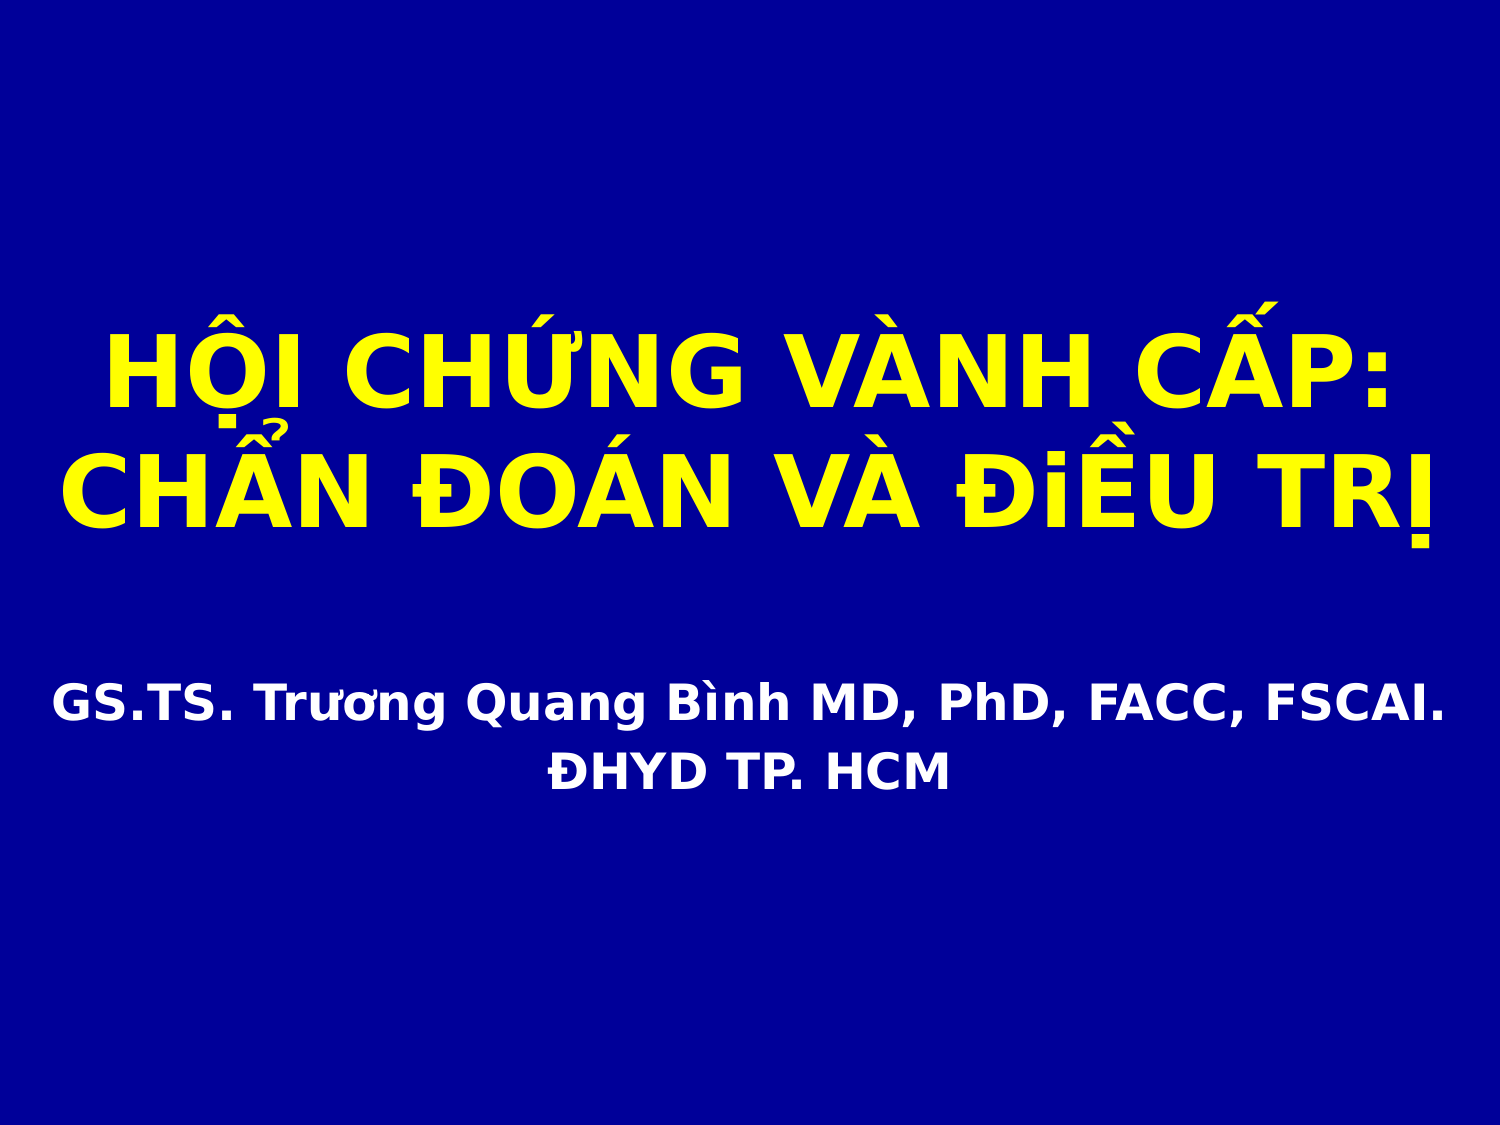

# HỘI CHỨNG VÀNH CẤP: CHẨN ĐOÁN VÀ ĐiỀU TRỊ
GS.TS. Trương Quang Bình MD, PhD, FACC, FSCAI.
ĐHYD TP. HCM